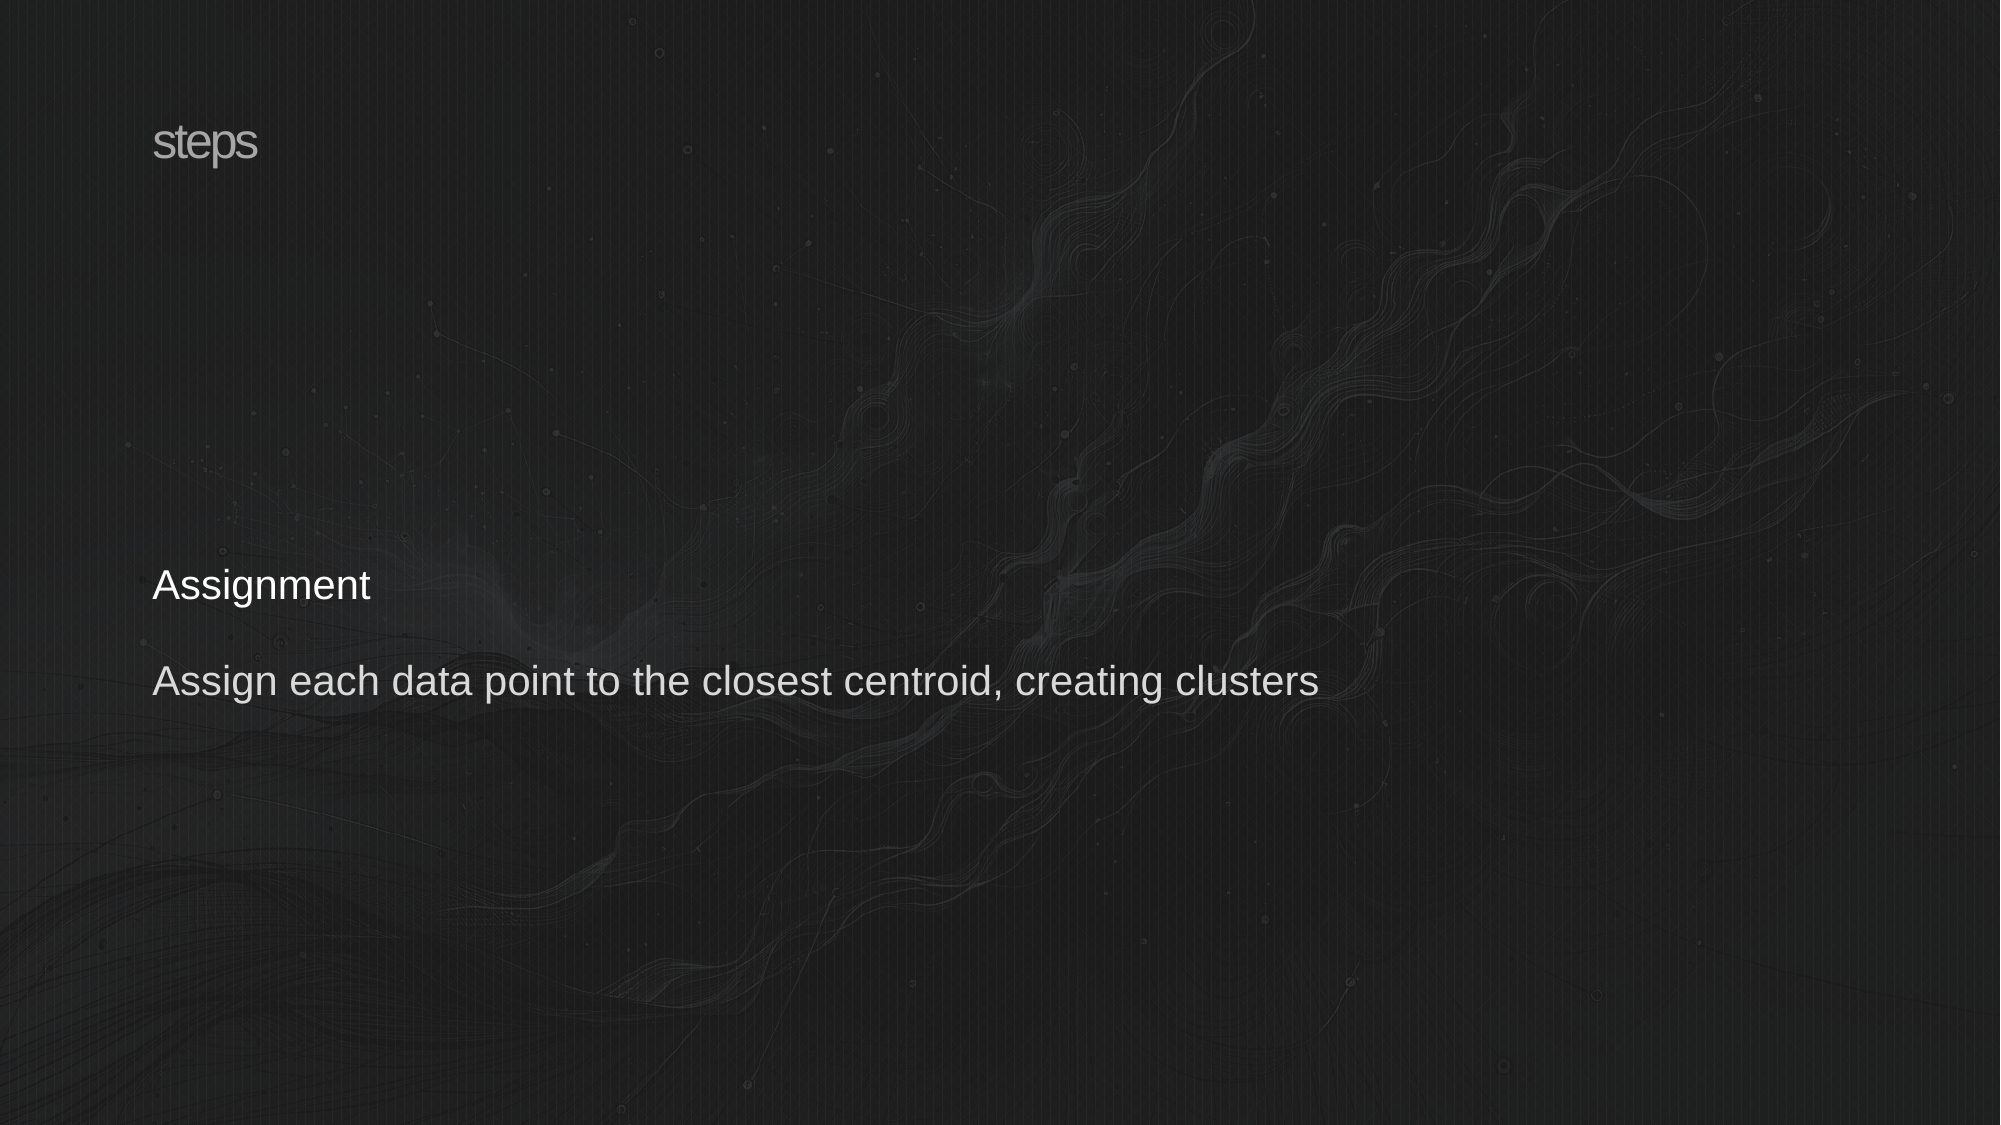

# steps
Assignment
Assign each data point to the closest centroid, creating clusters